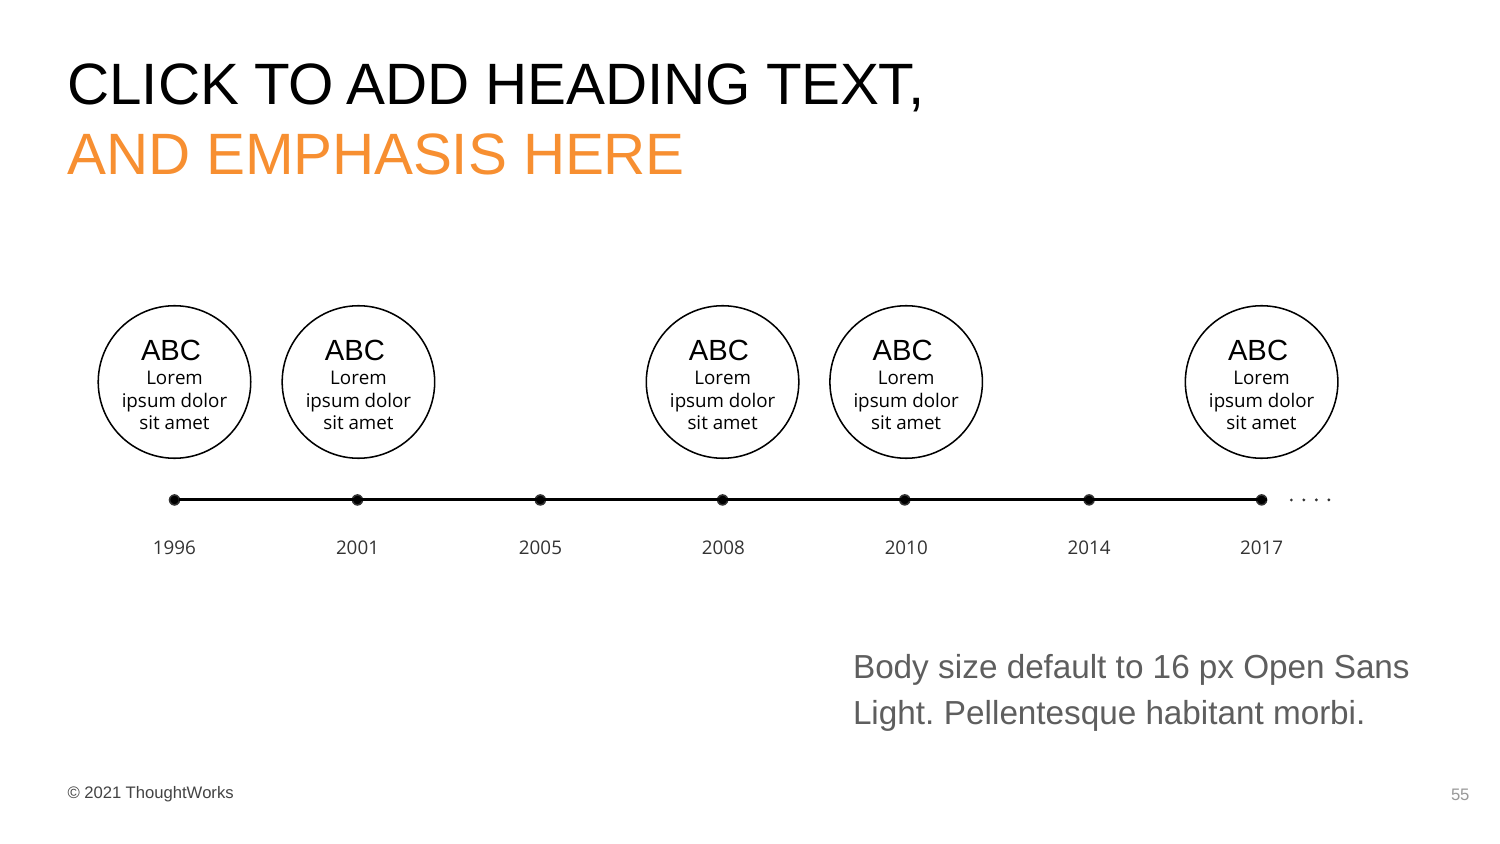

# CLICK TO ADD HEADING TEXT, AND EMPHASIS HERE
ABC
Lorem ipsum dolor sit amet
ABC
Lorem ipsum dolor sit amet
ABC
Lorem ipsum dolor sit amet
ABC
Lorem ipsum dolor sit amet
ABC
Lorem ipsum dolor sit amet

1996
2001
2005
2008
2010
2014
2017
Body size default to 16 px Open Sans Light. Pellentesque habitant morbi.
55